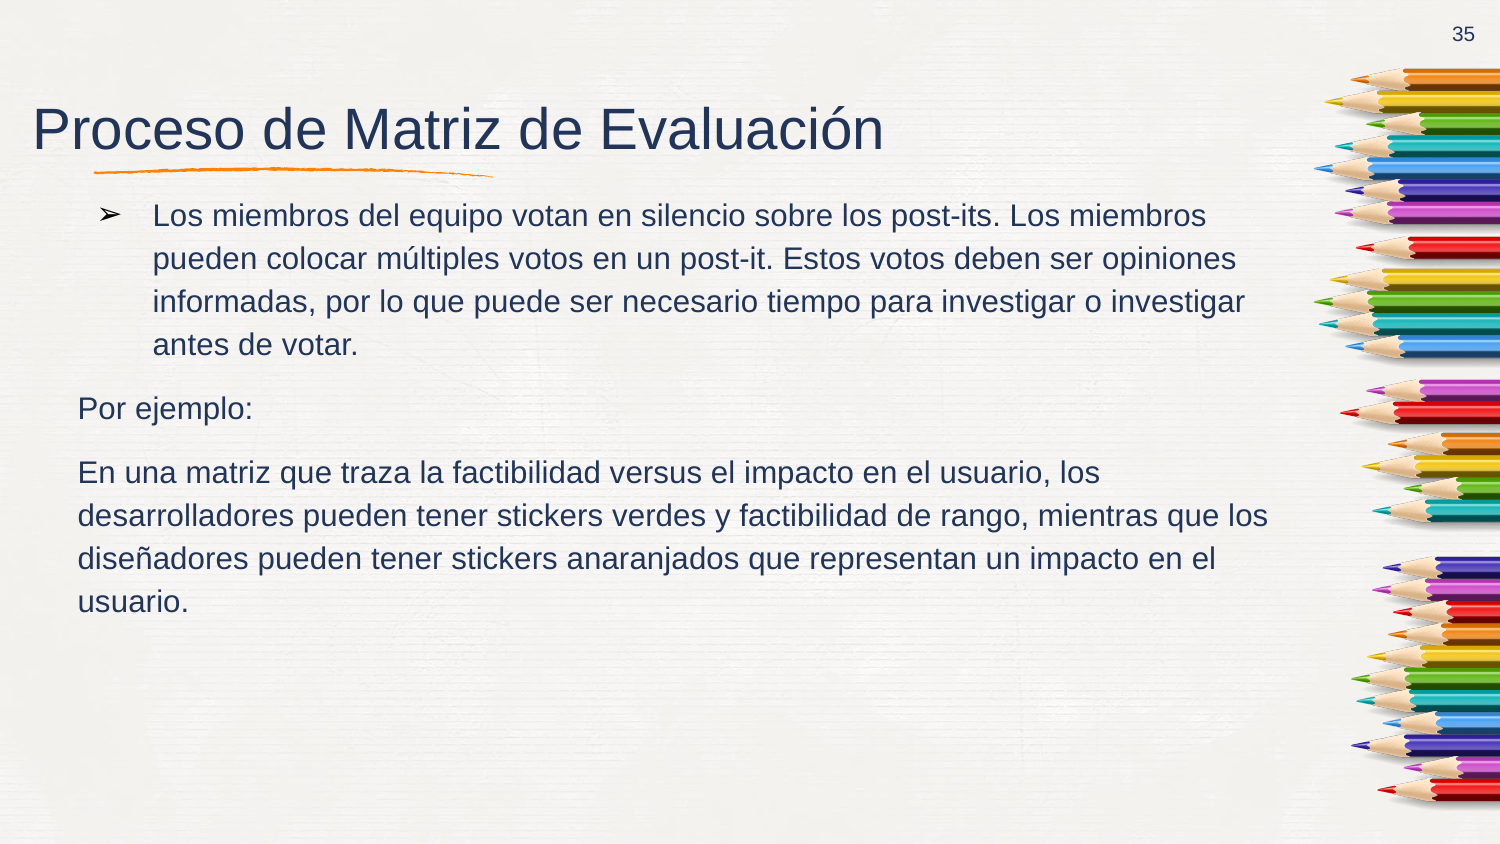

# Proceso de Matriz de Evaluación
35
Los miembros del equipo votan en silencio sobre los post-its. Los miembros pueden colocar múltiples votos en un post-it. Estos votos deben ser opiniones informadas, por lo que puede ser necesario tiempo para investigar o investigar antes de votar.
Por ejemplo:
En una matriz que traza la factibilidad versus el impacto en el usuario, los desarrolladores pueden tener stickers verdes y factibilidad de rango, mientras que los diseñadores pueden tener stickers anaranjados que representan un impacto en el usuario.